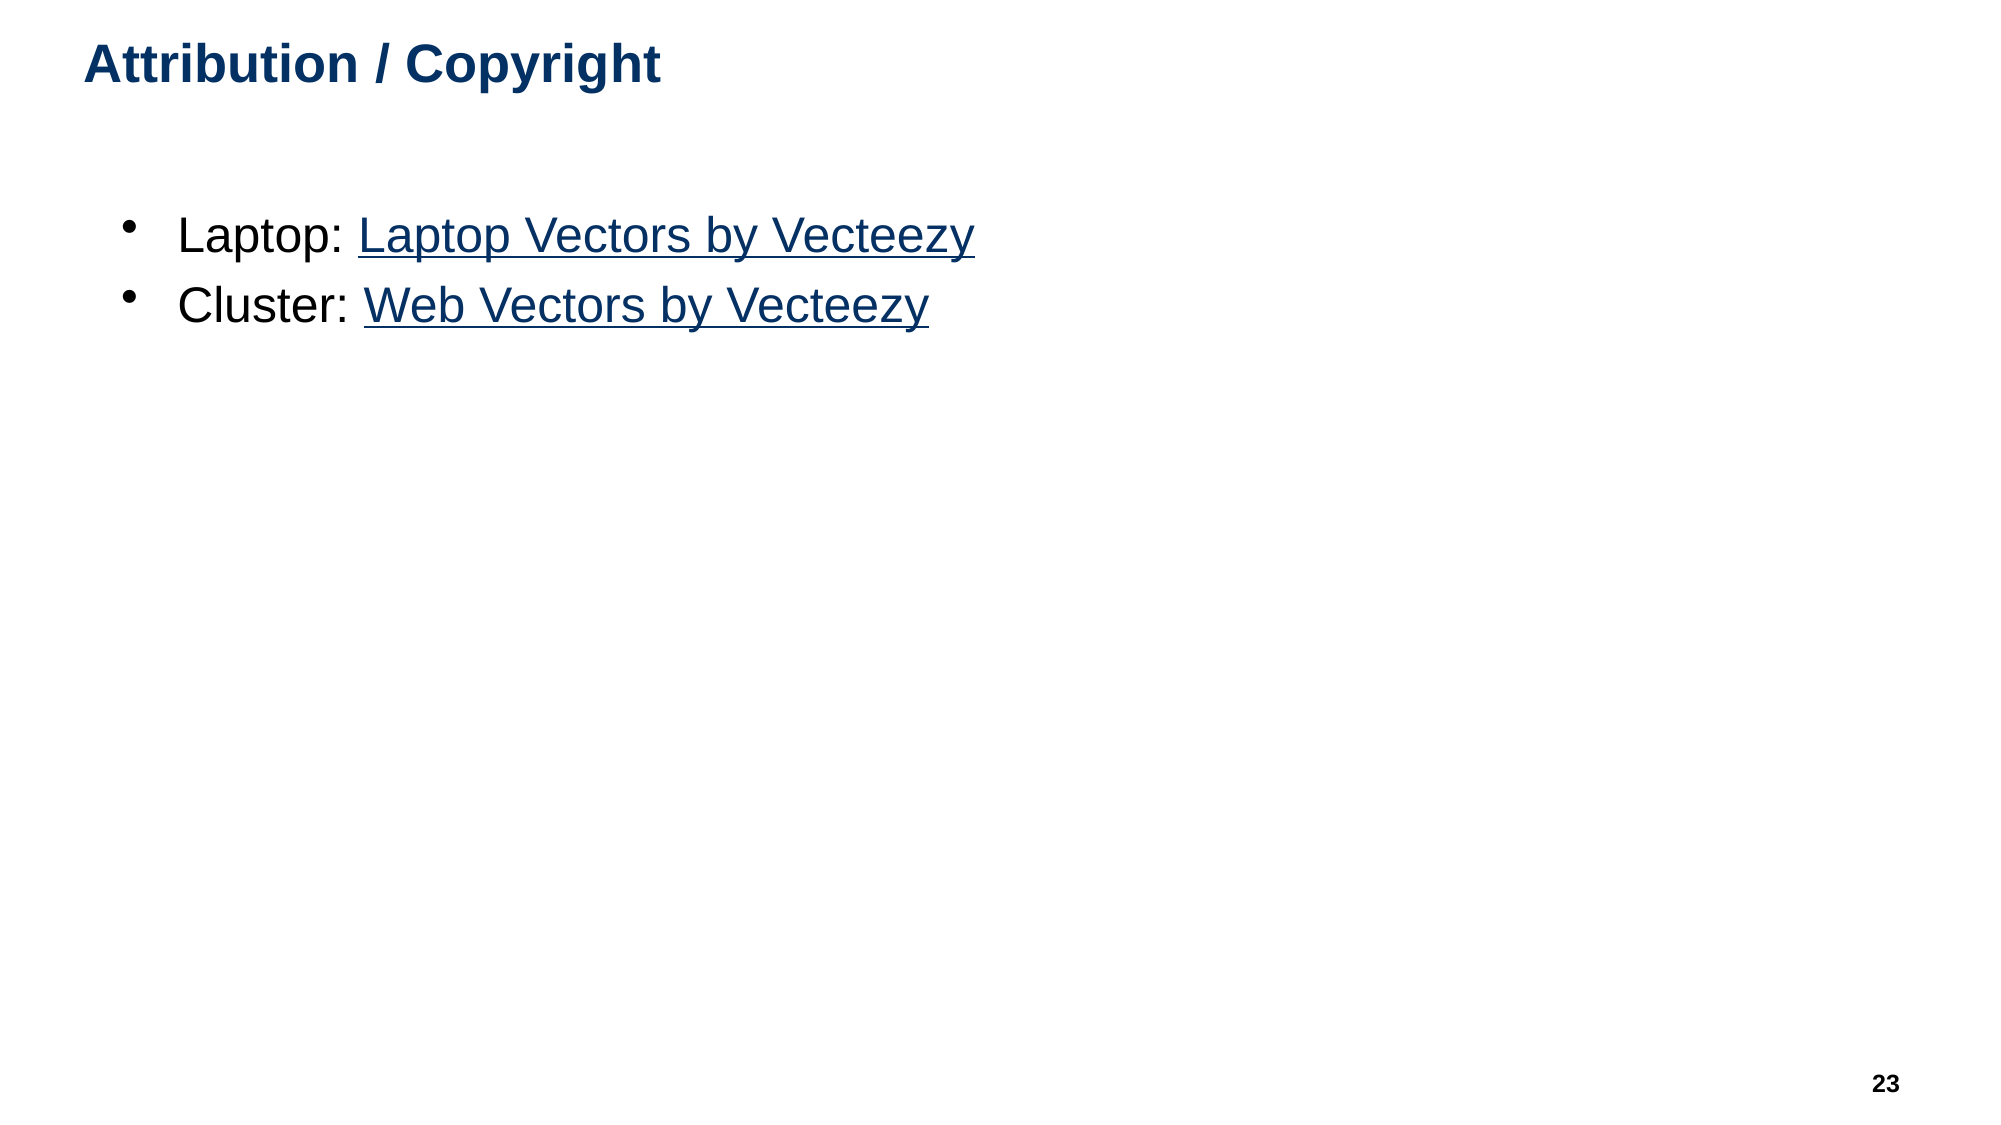

# Attribution / Copyright
Laptop: Laptop Vectors by Vecteezy
Cluster: Web Vectors by Vecteezy
23